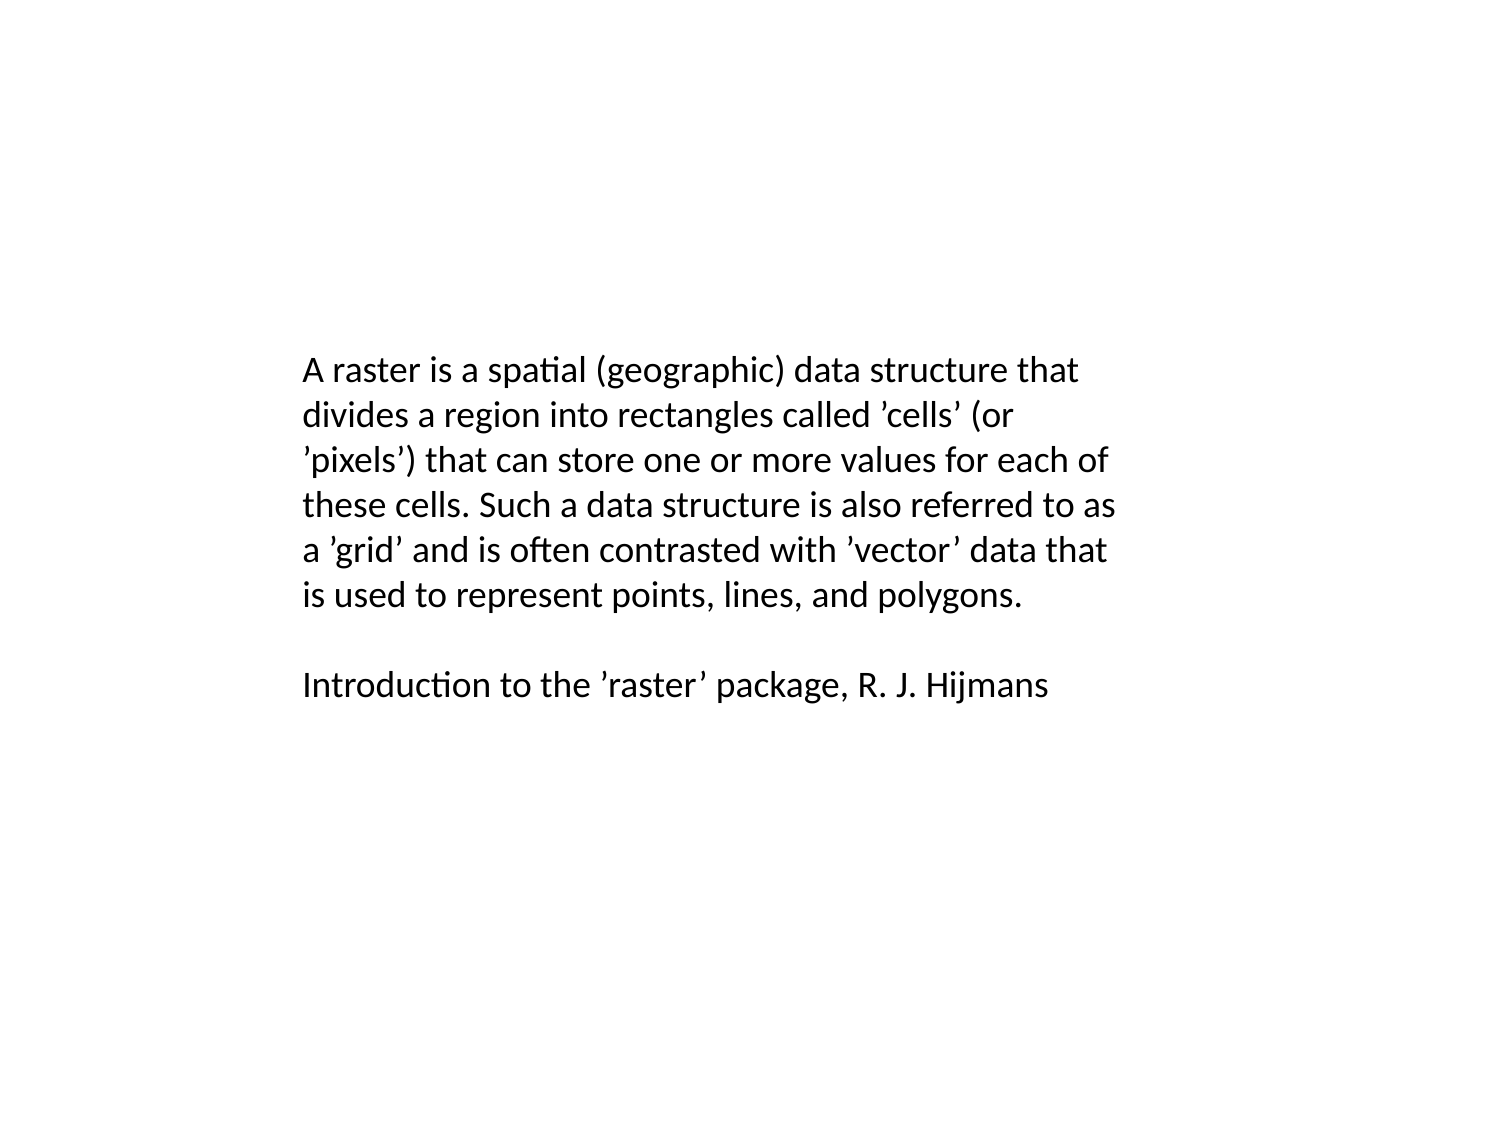

A raster is a spatial (geographic) data structure that divides a region into rectangles called ’cells’ (or ’pixels’) that can store one or more values for each of these cells. Such a data structure is also referred to as a ’grid’ and is often contrasted with ’vector’ data that is used to represent points, lines, and polygons.

Introduction to the ’raster’ package, R. J. Hijmans